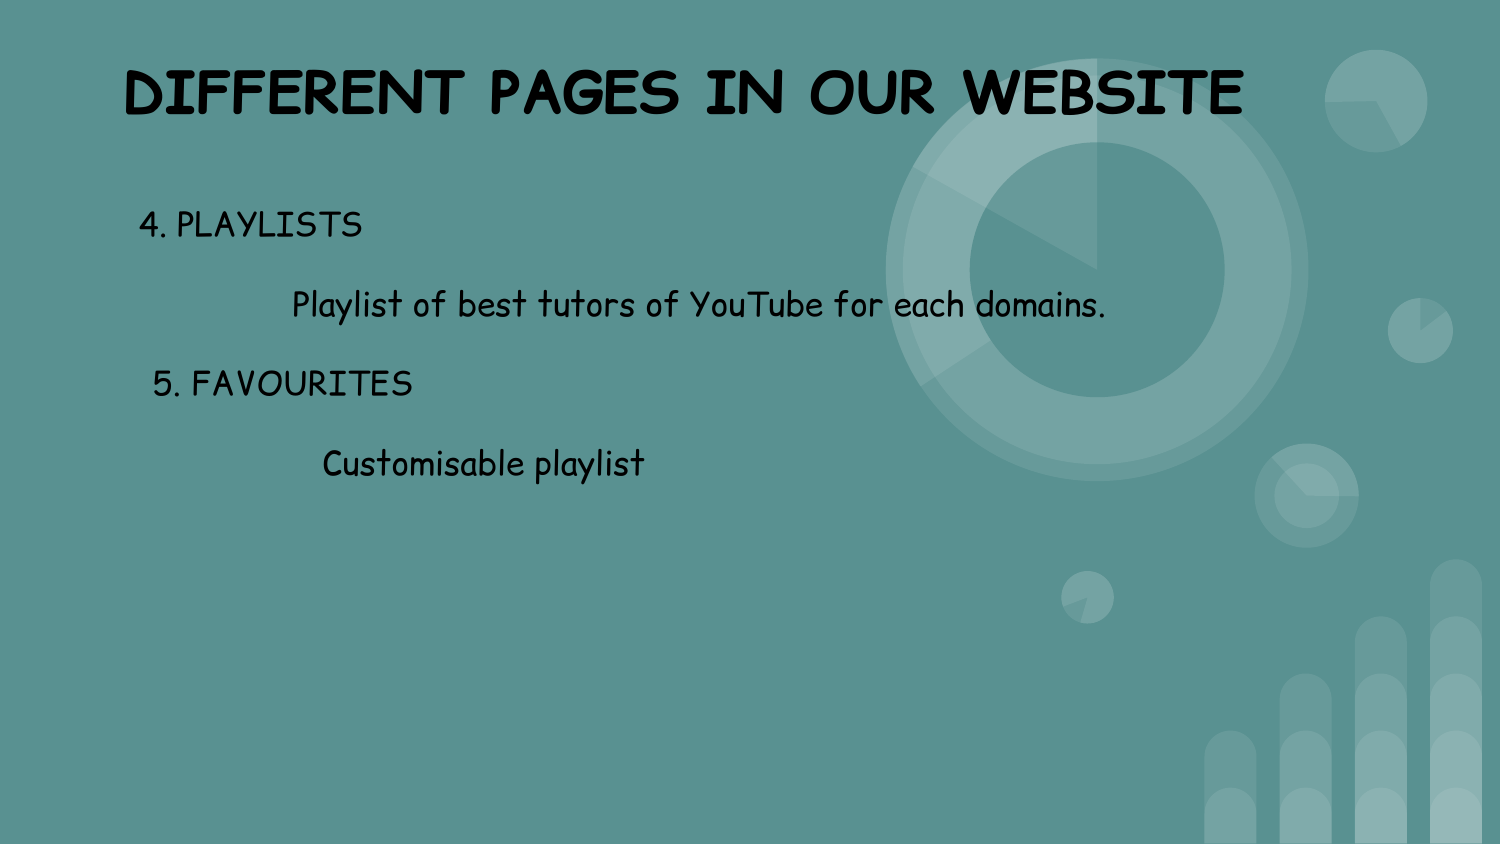

DIFFERENT PAGES IN OUR WEBSITE

      4. PLAYLISTS

                    Playlist of best tutors of YouTube for each domains.

      5. FAVOURITES

                       Customisable playlist